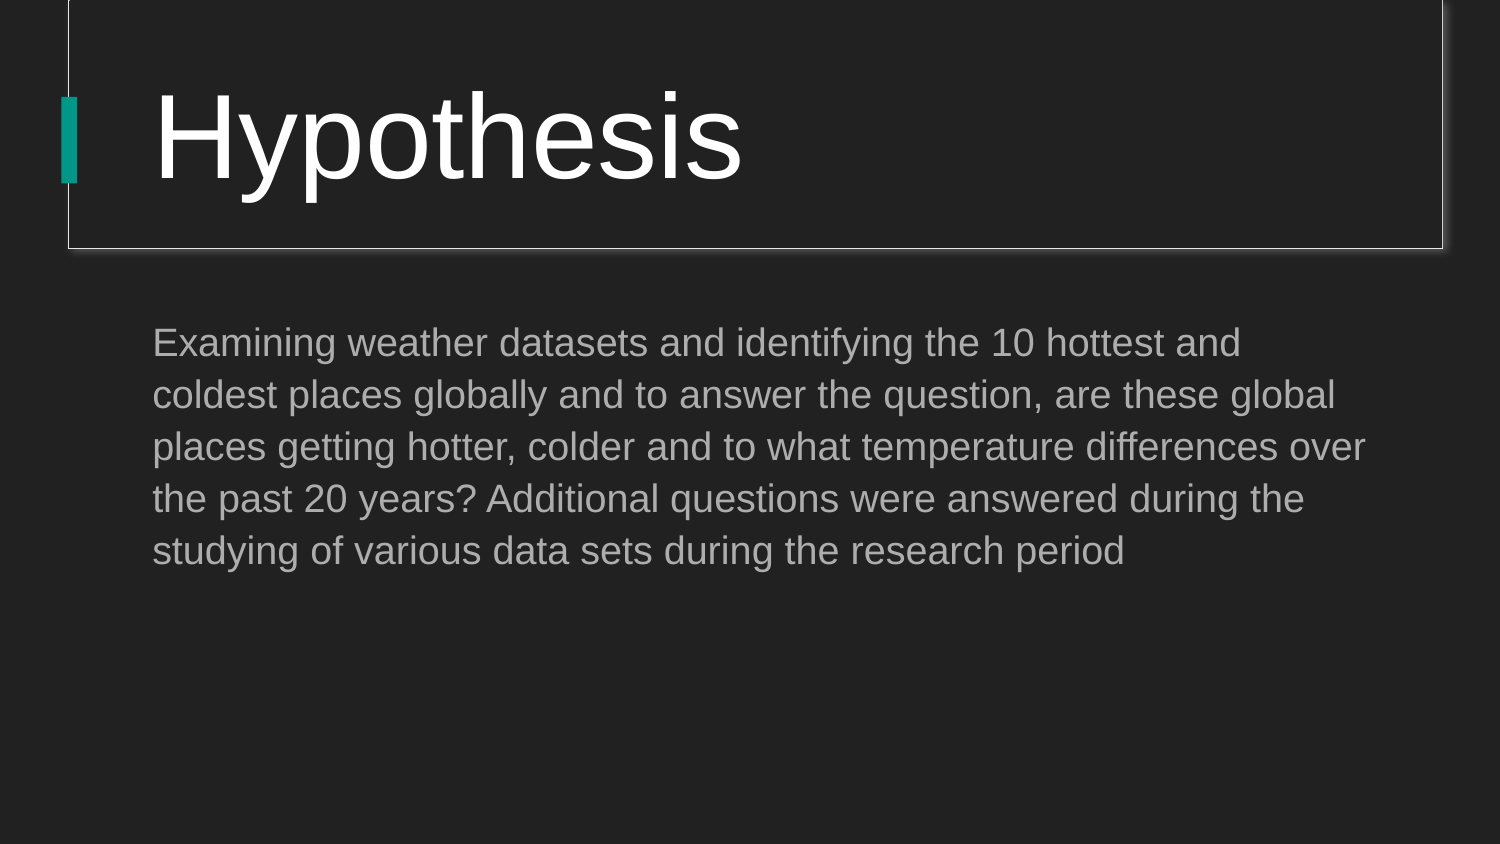

# Hypothesis
Examining weather datasets and identifying the 10 hottest and coldest places globally and to answer the question, are these global places getting hotter, colder and to what temperature differences over the past 20 years? Additional questions were answered during the studying of various data sets during the research period